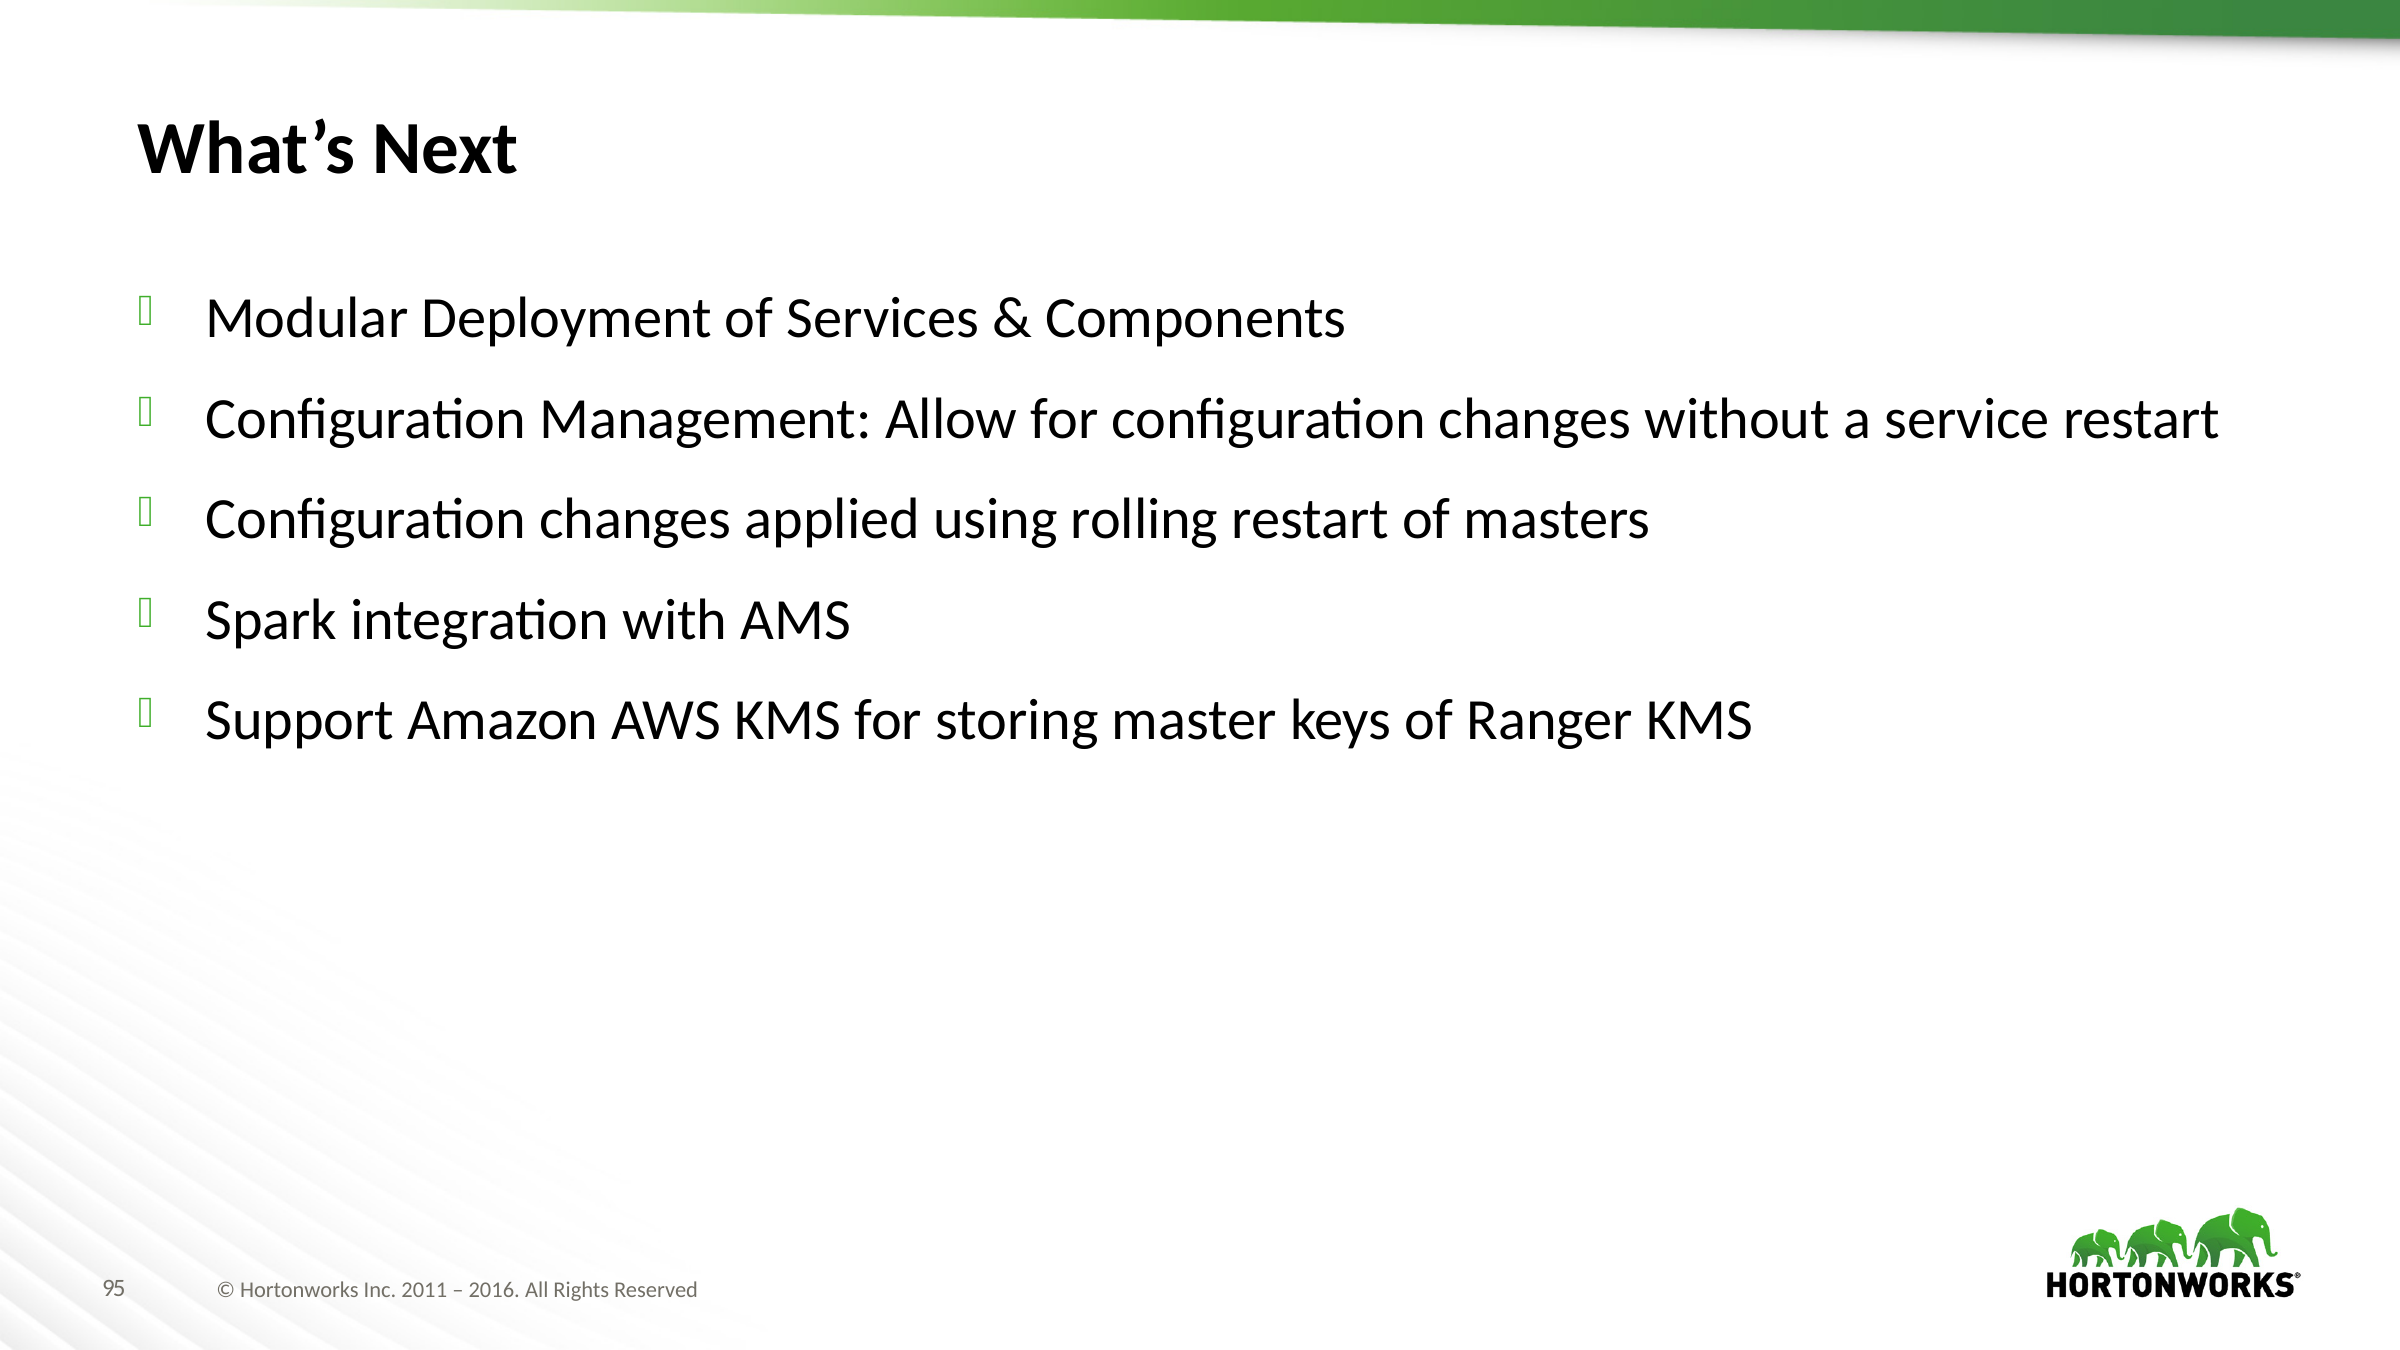

# What’s Next
Modular Deployment of Services & Components
Configuration Management: Allow for configuration changes without a service restart
Configuration changes applied using rolling restart of masters
Spark integration with AMS
Support Amazon AWS KMS for storing master keys of Ranger KMS